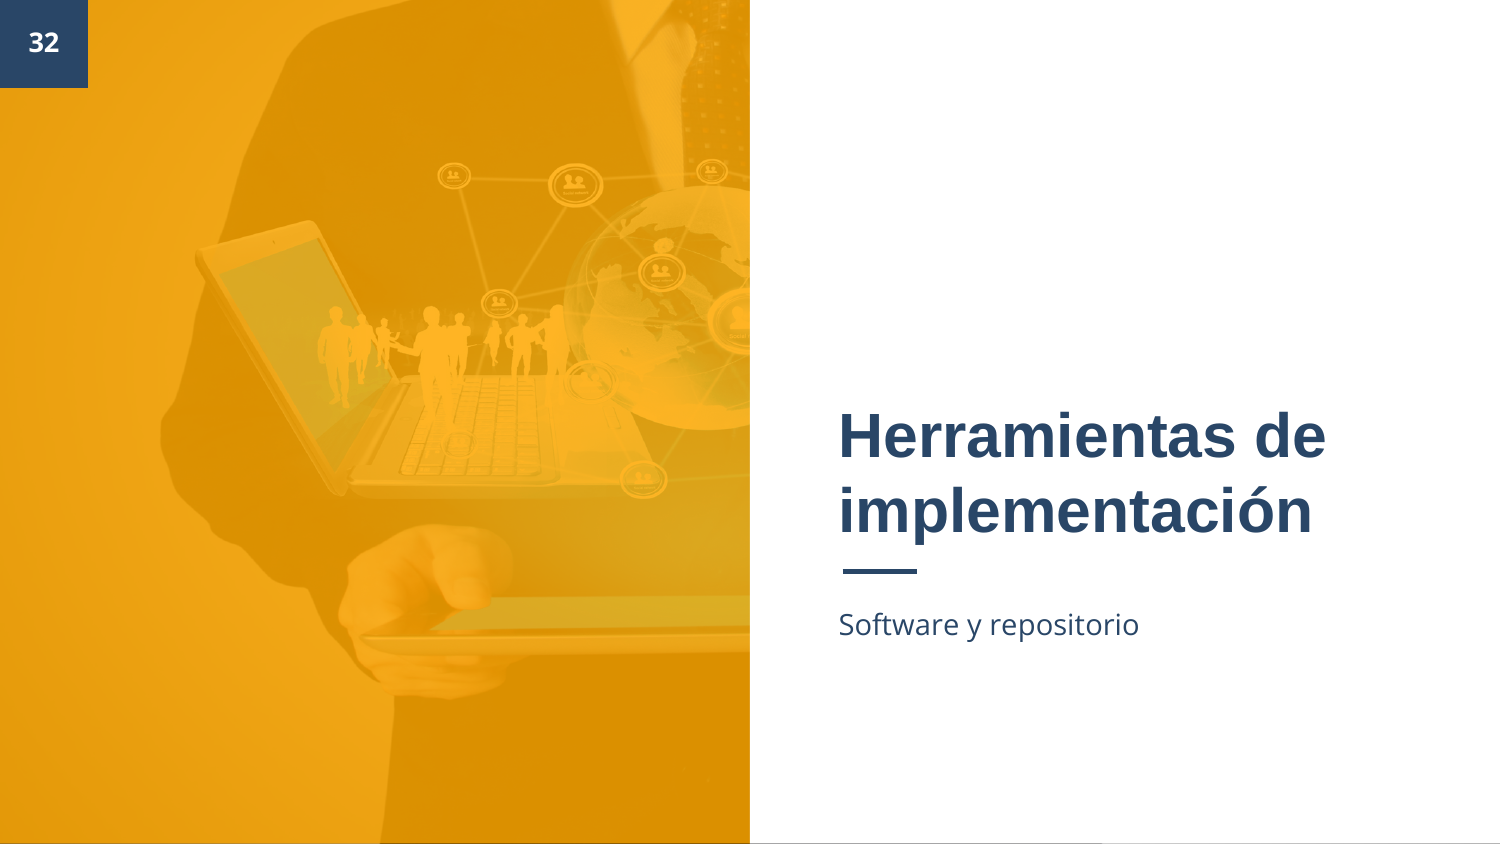

32
# Herramientas de implementación
Software y repositorio